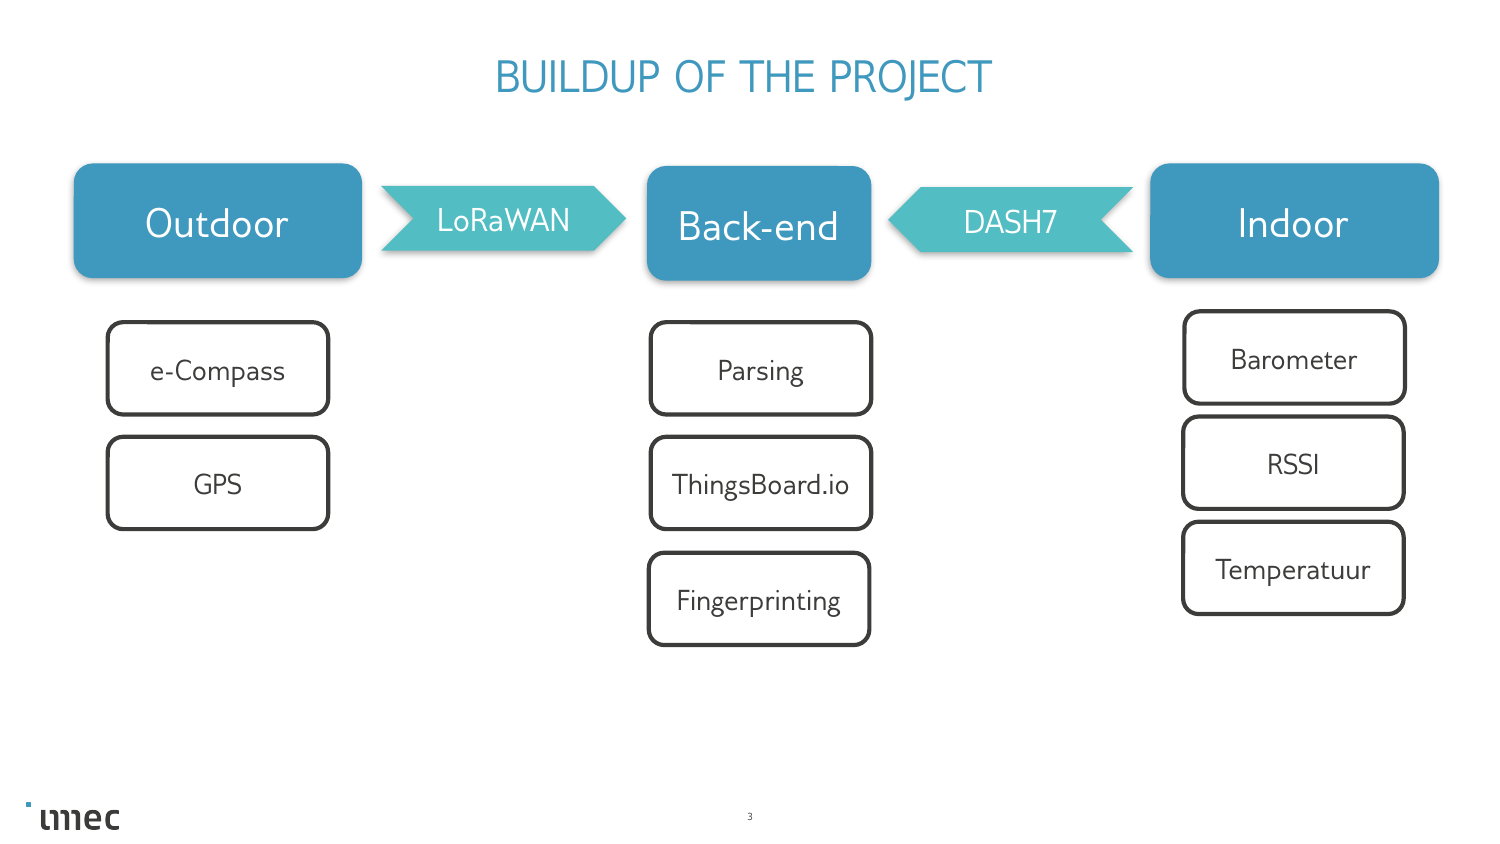

# Buildup of the project
Outdoor
Indoor
Back-end
LoRaWAN
DASH7
Barometer
e-Compass
Parsing
RSSI
GPS
ThingsBoard.io
Temperatuur
Fingerprinting
3